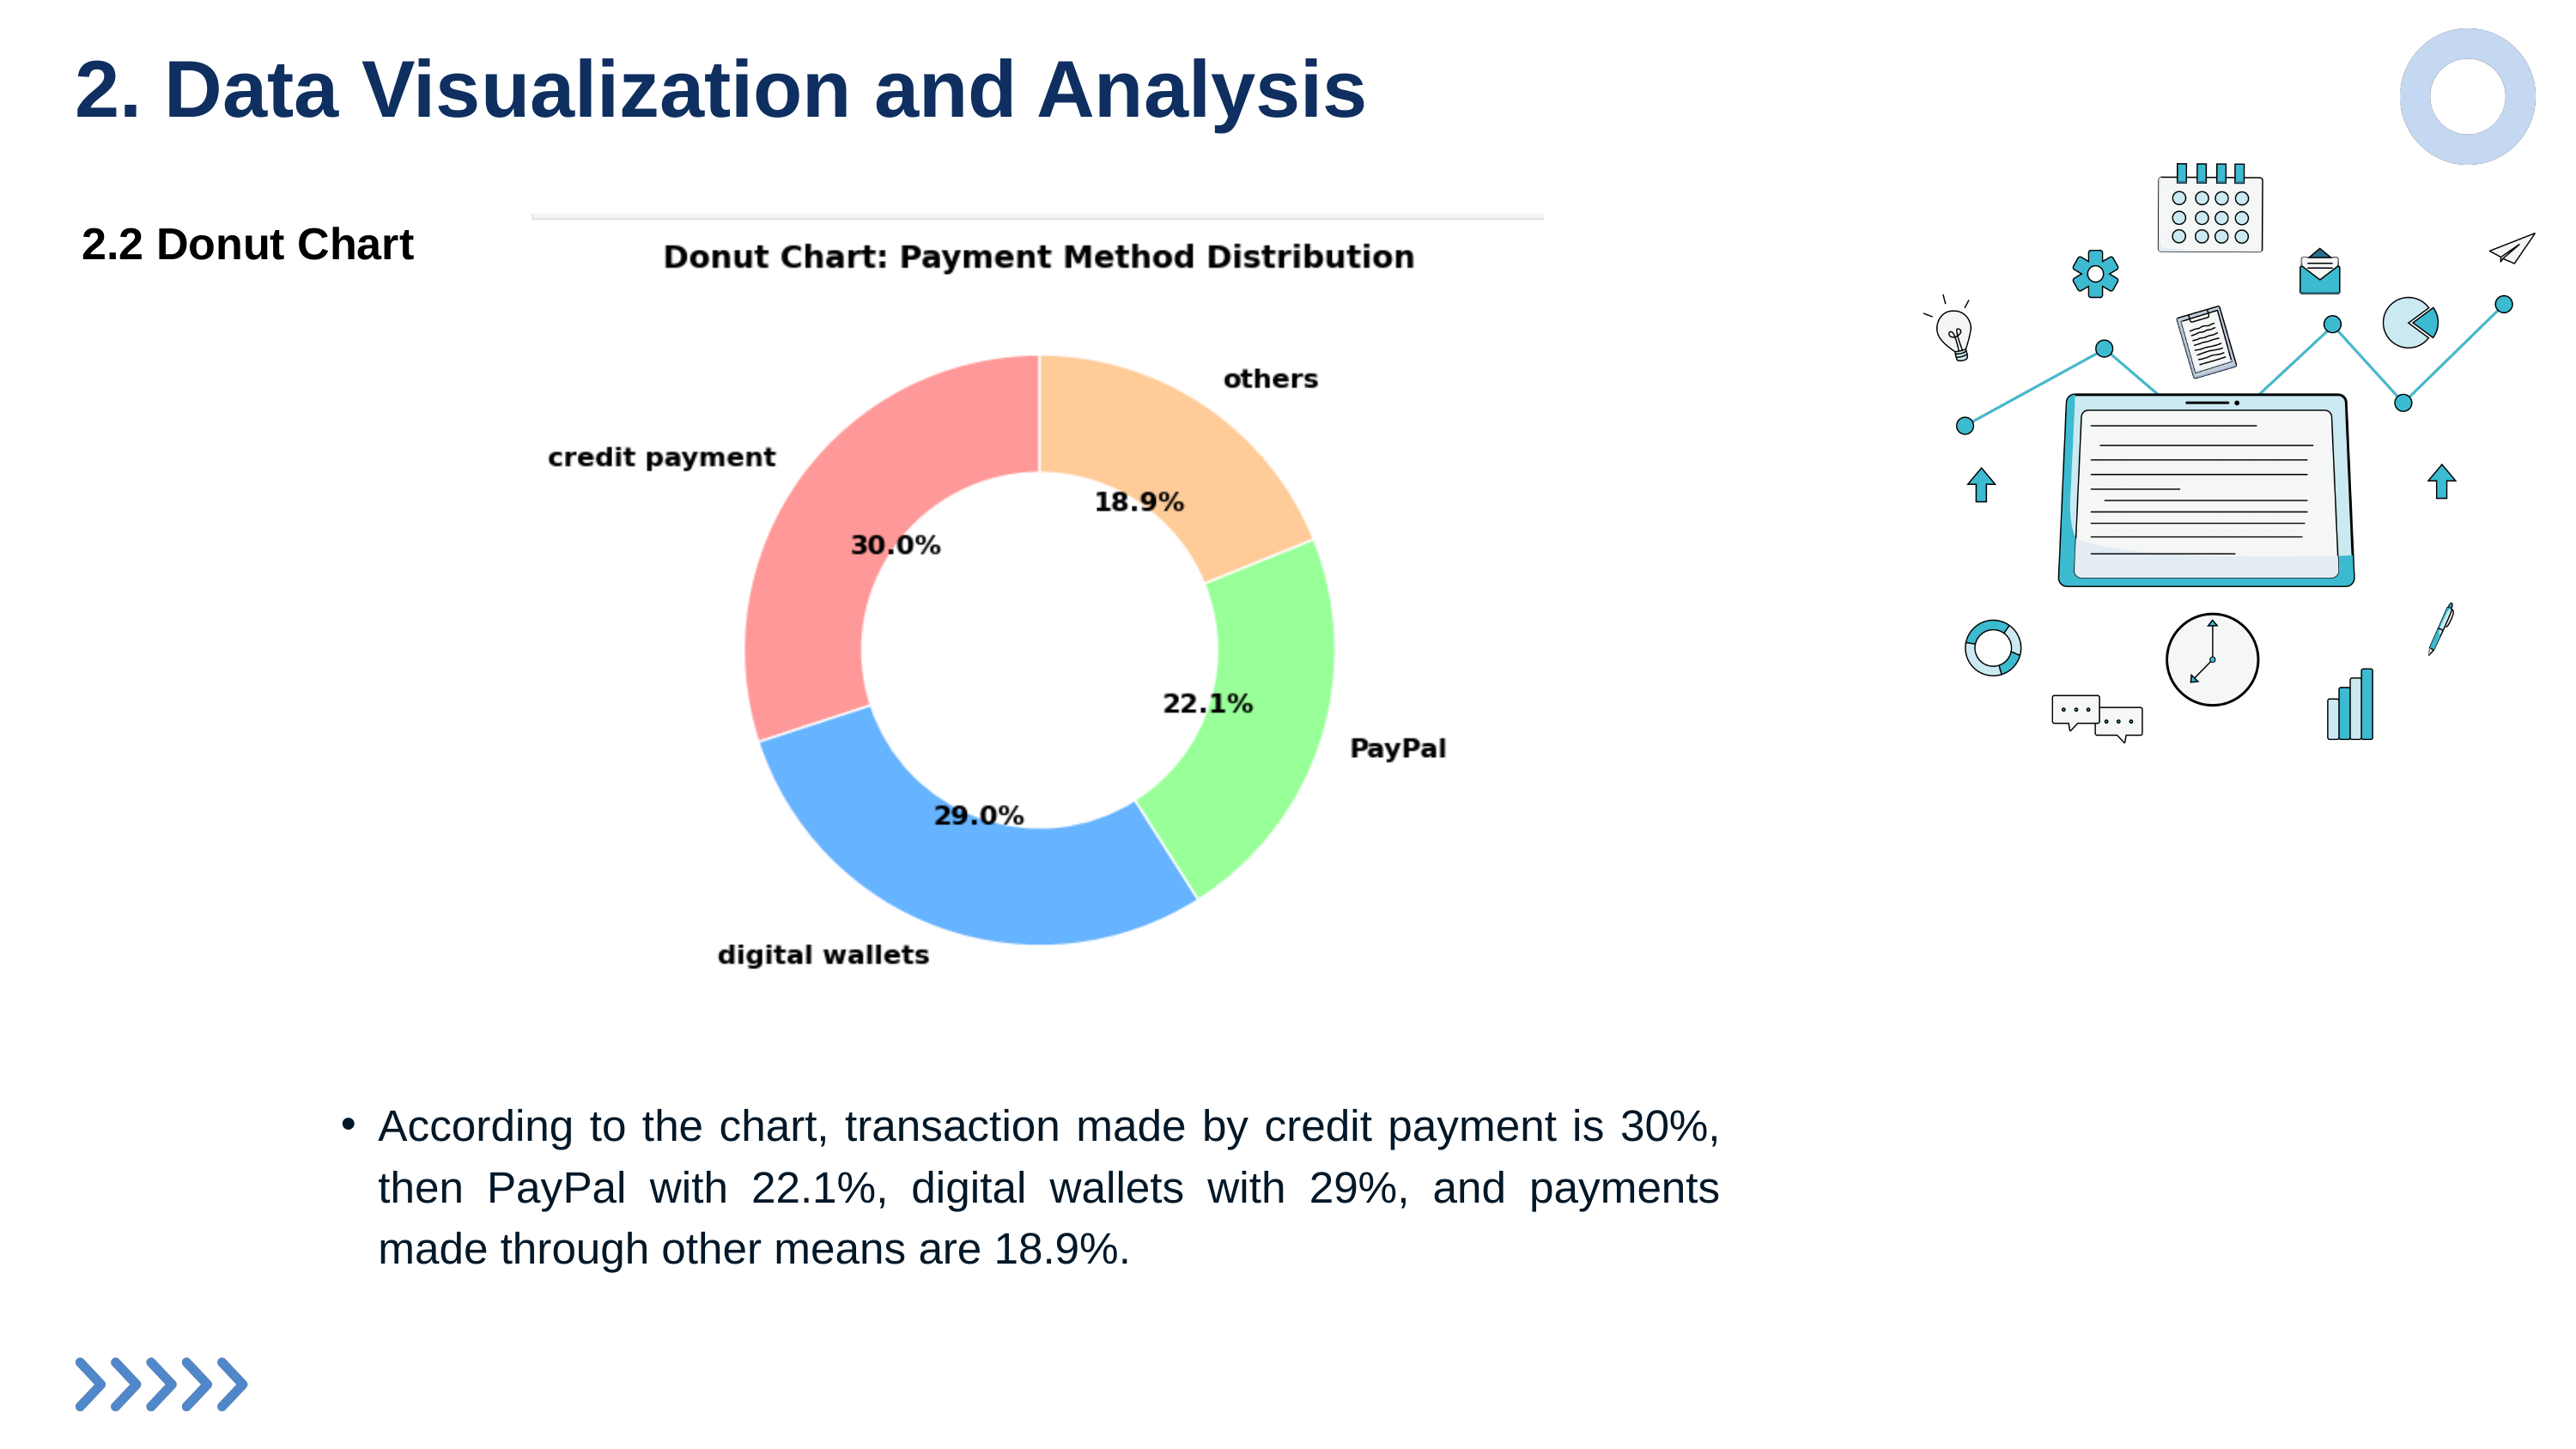

2. Data Visualization and Analysis

2.2 Donut Chart

According to the chart, transaction made by credit payment is 30%, then PayPal with 22.1%, digital wallets with 29%, and payments made through other means are 18.9%.